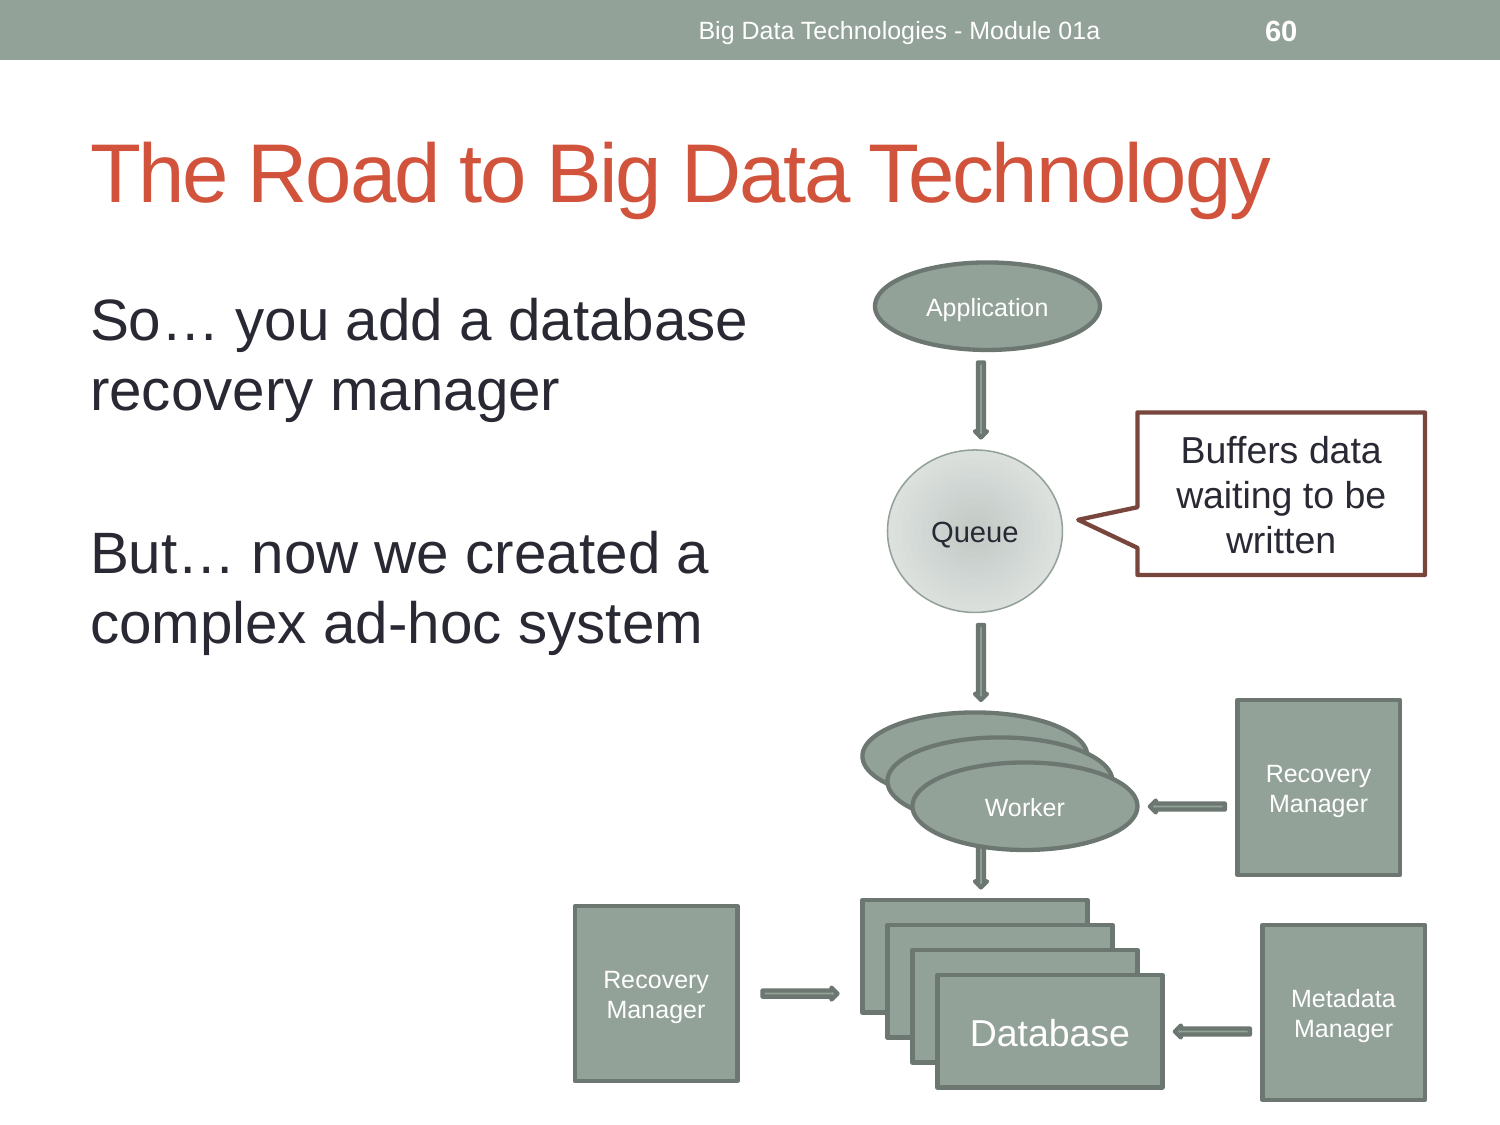

Big Data Technologies - Module 01a
60
# The Road to Big Data Technology
Application
So… you add a database recovery manager

But… now we created a complex ad-hoc system

Buffers data waiting to be written
Queue

Recovery
Manager
Worker
Worker
Worker

Database
Recovery
Manager
Database
Metadata Manager
Database

Database